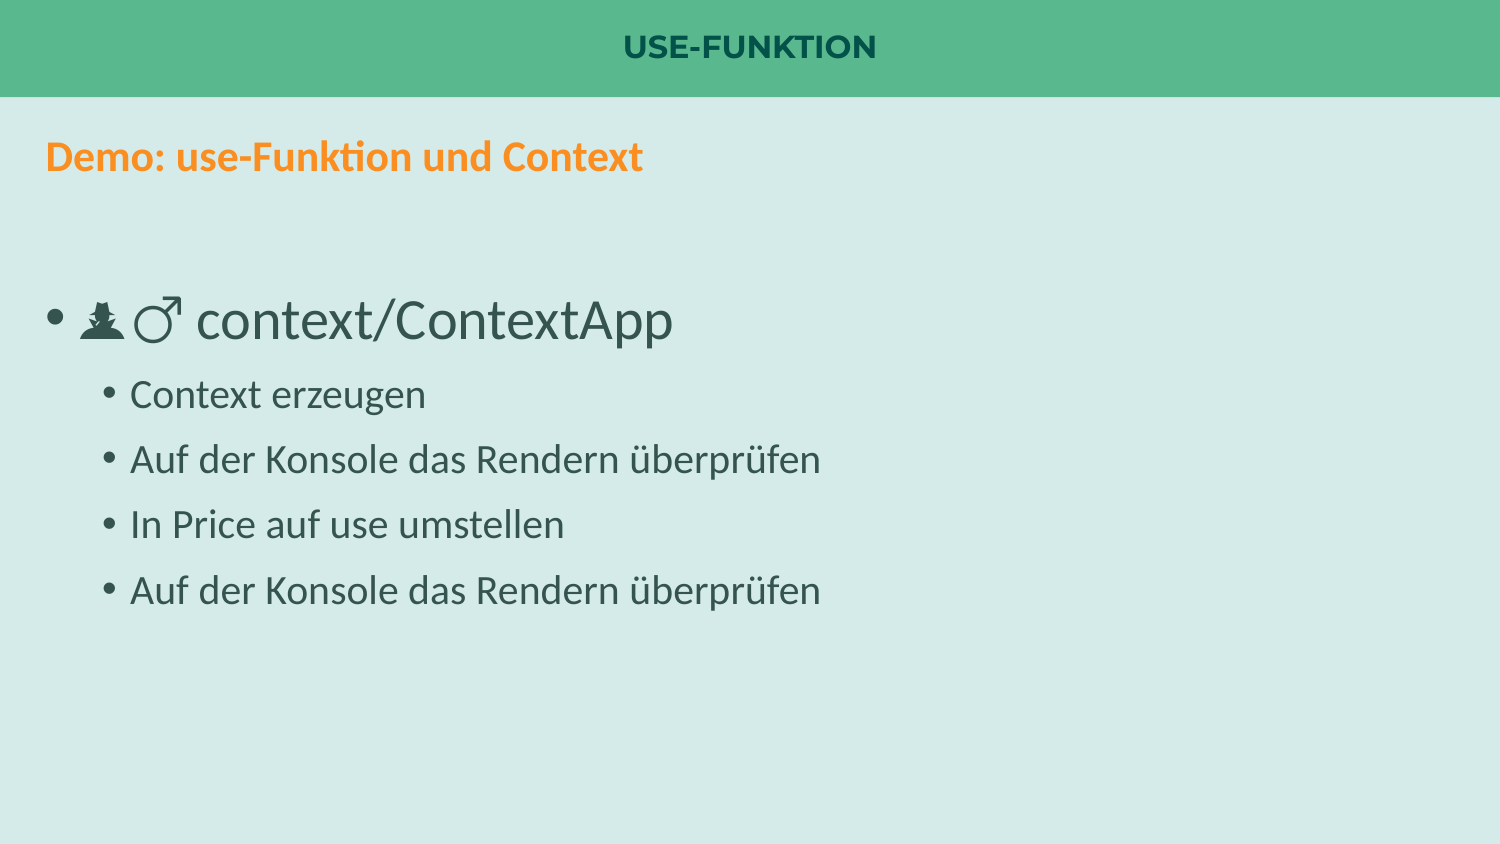

# use-Funktion
Demo: use-Funktion und Context

🕵️‍♂️ context/ContextApp
Context erzeugen
Auf der Konsole das Rendern überprüfen
In Price auf use umstellen
Auf der Konsole das Rendern überprüfen